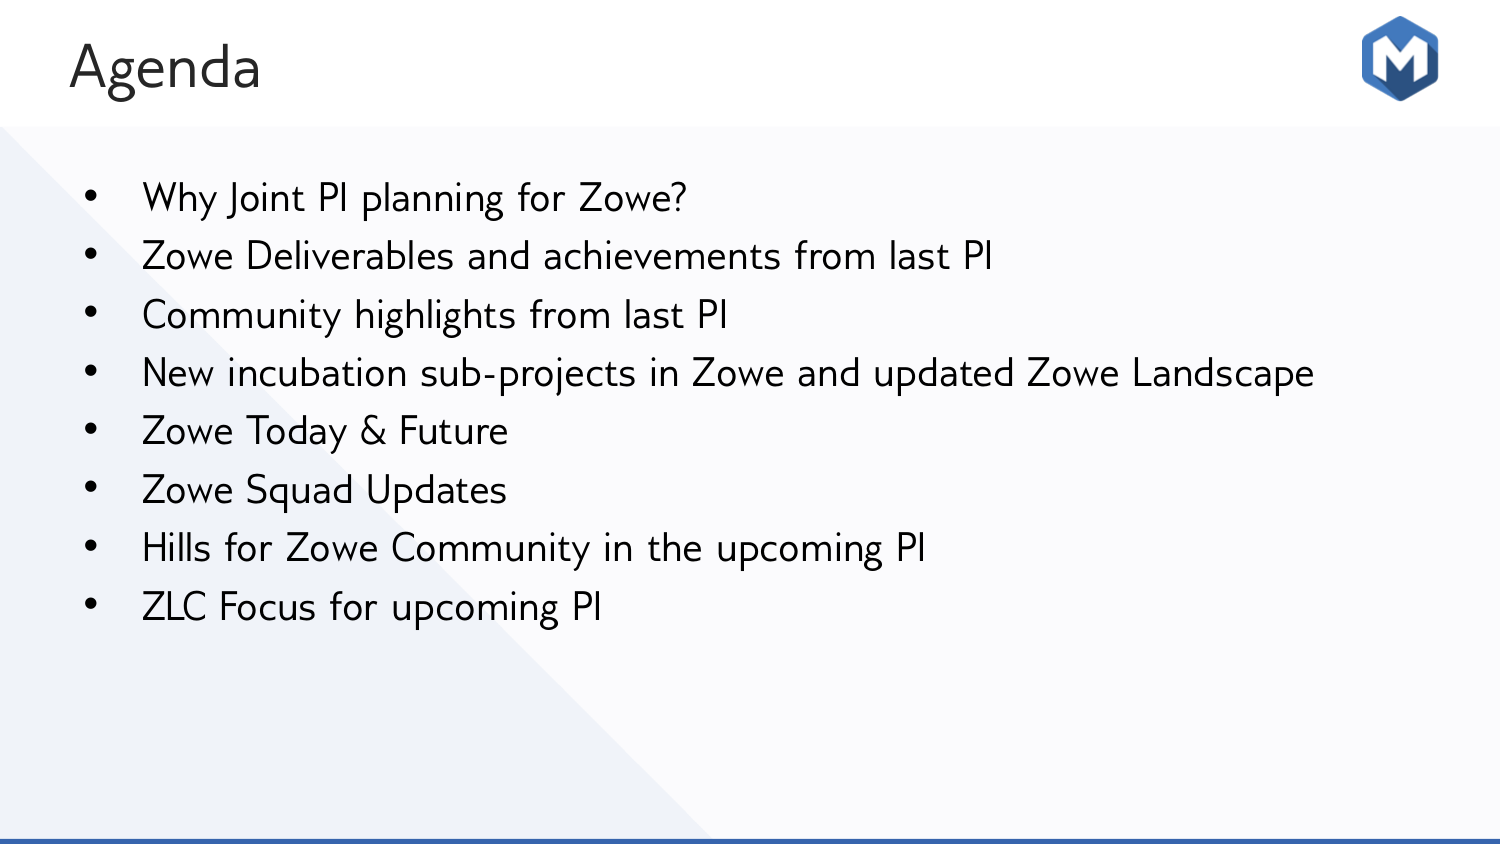

# Agenda
Why Joint PI planning for Zowe?
Zowe Deliverables and achievements from last PI
Community highlights from last PI
New incubation sub-projects in Zowe and updated Zowe Landscape
Zowe Today & Future
Zowe Squad Updates
Hills for Zowe Community in the upcoming PI
ZLC Focus for upcoming PI